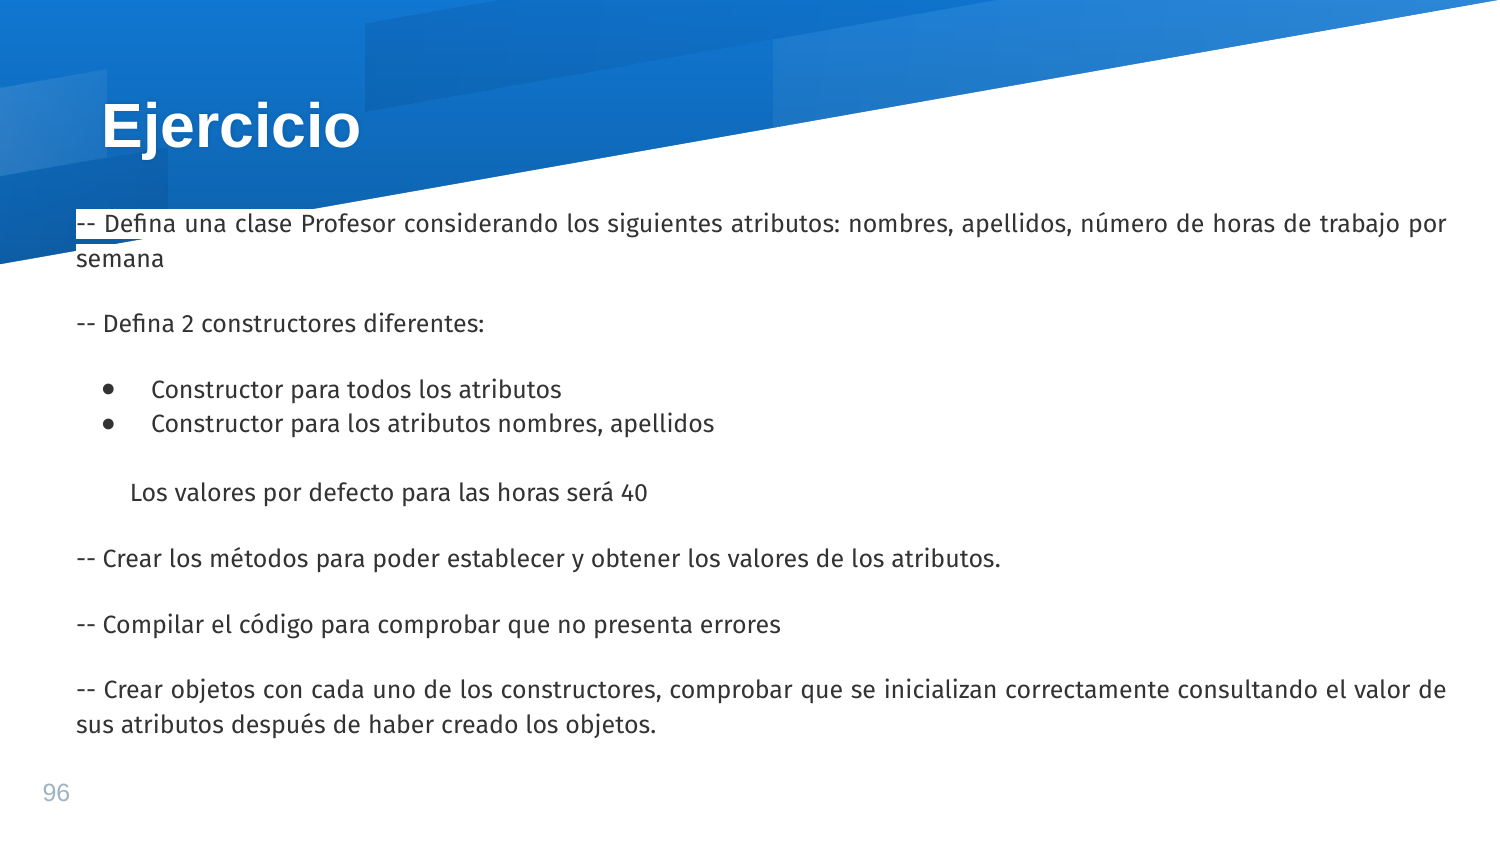

Ejercicio
-- Defina una clase Profesor considerando los siguientes atributos: nombres, apellidos, número de horas de trabajo por semana
-- Defina 2 constructores diferentes:
Constructor para todos los atributos
Constructor para los atributos nombres, apellidos

        Los valores por defecto para las horas será 40
-- Crear los métodos para poder establecer y obtener los valores de los atributos.
-- Compilar el código para comprobar que no presenta errores
-- Crear objetos con cada uno de los constructores, comprobar que se inicializan correctamente consultando el valor de sus atributos después de haber creado los objetos.

96